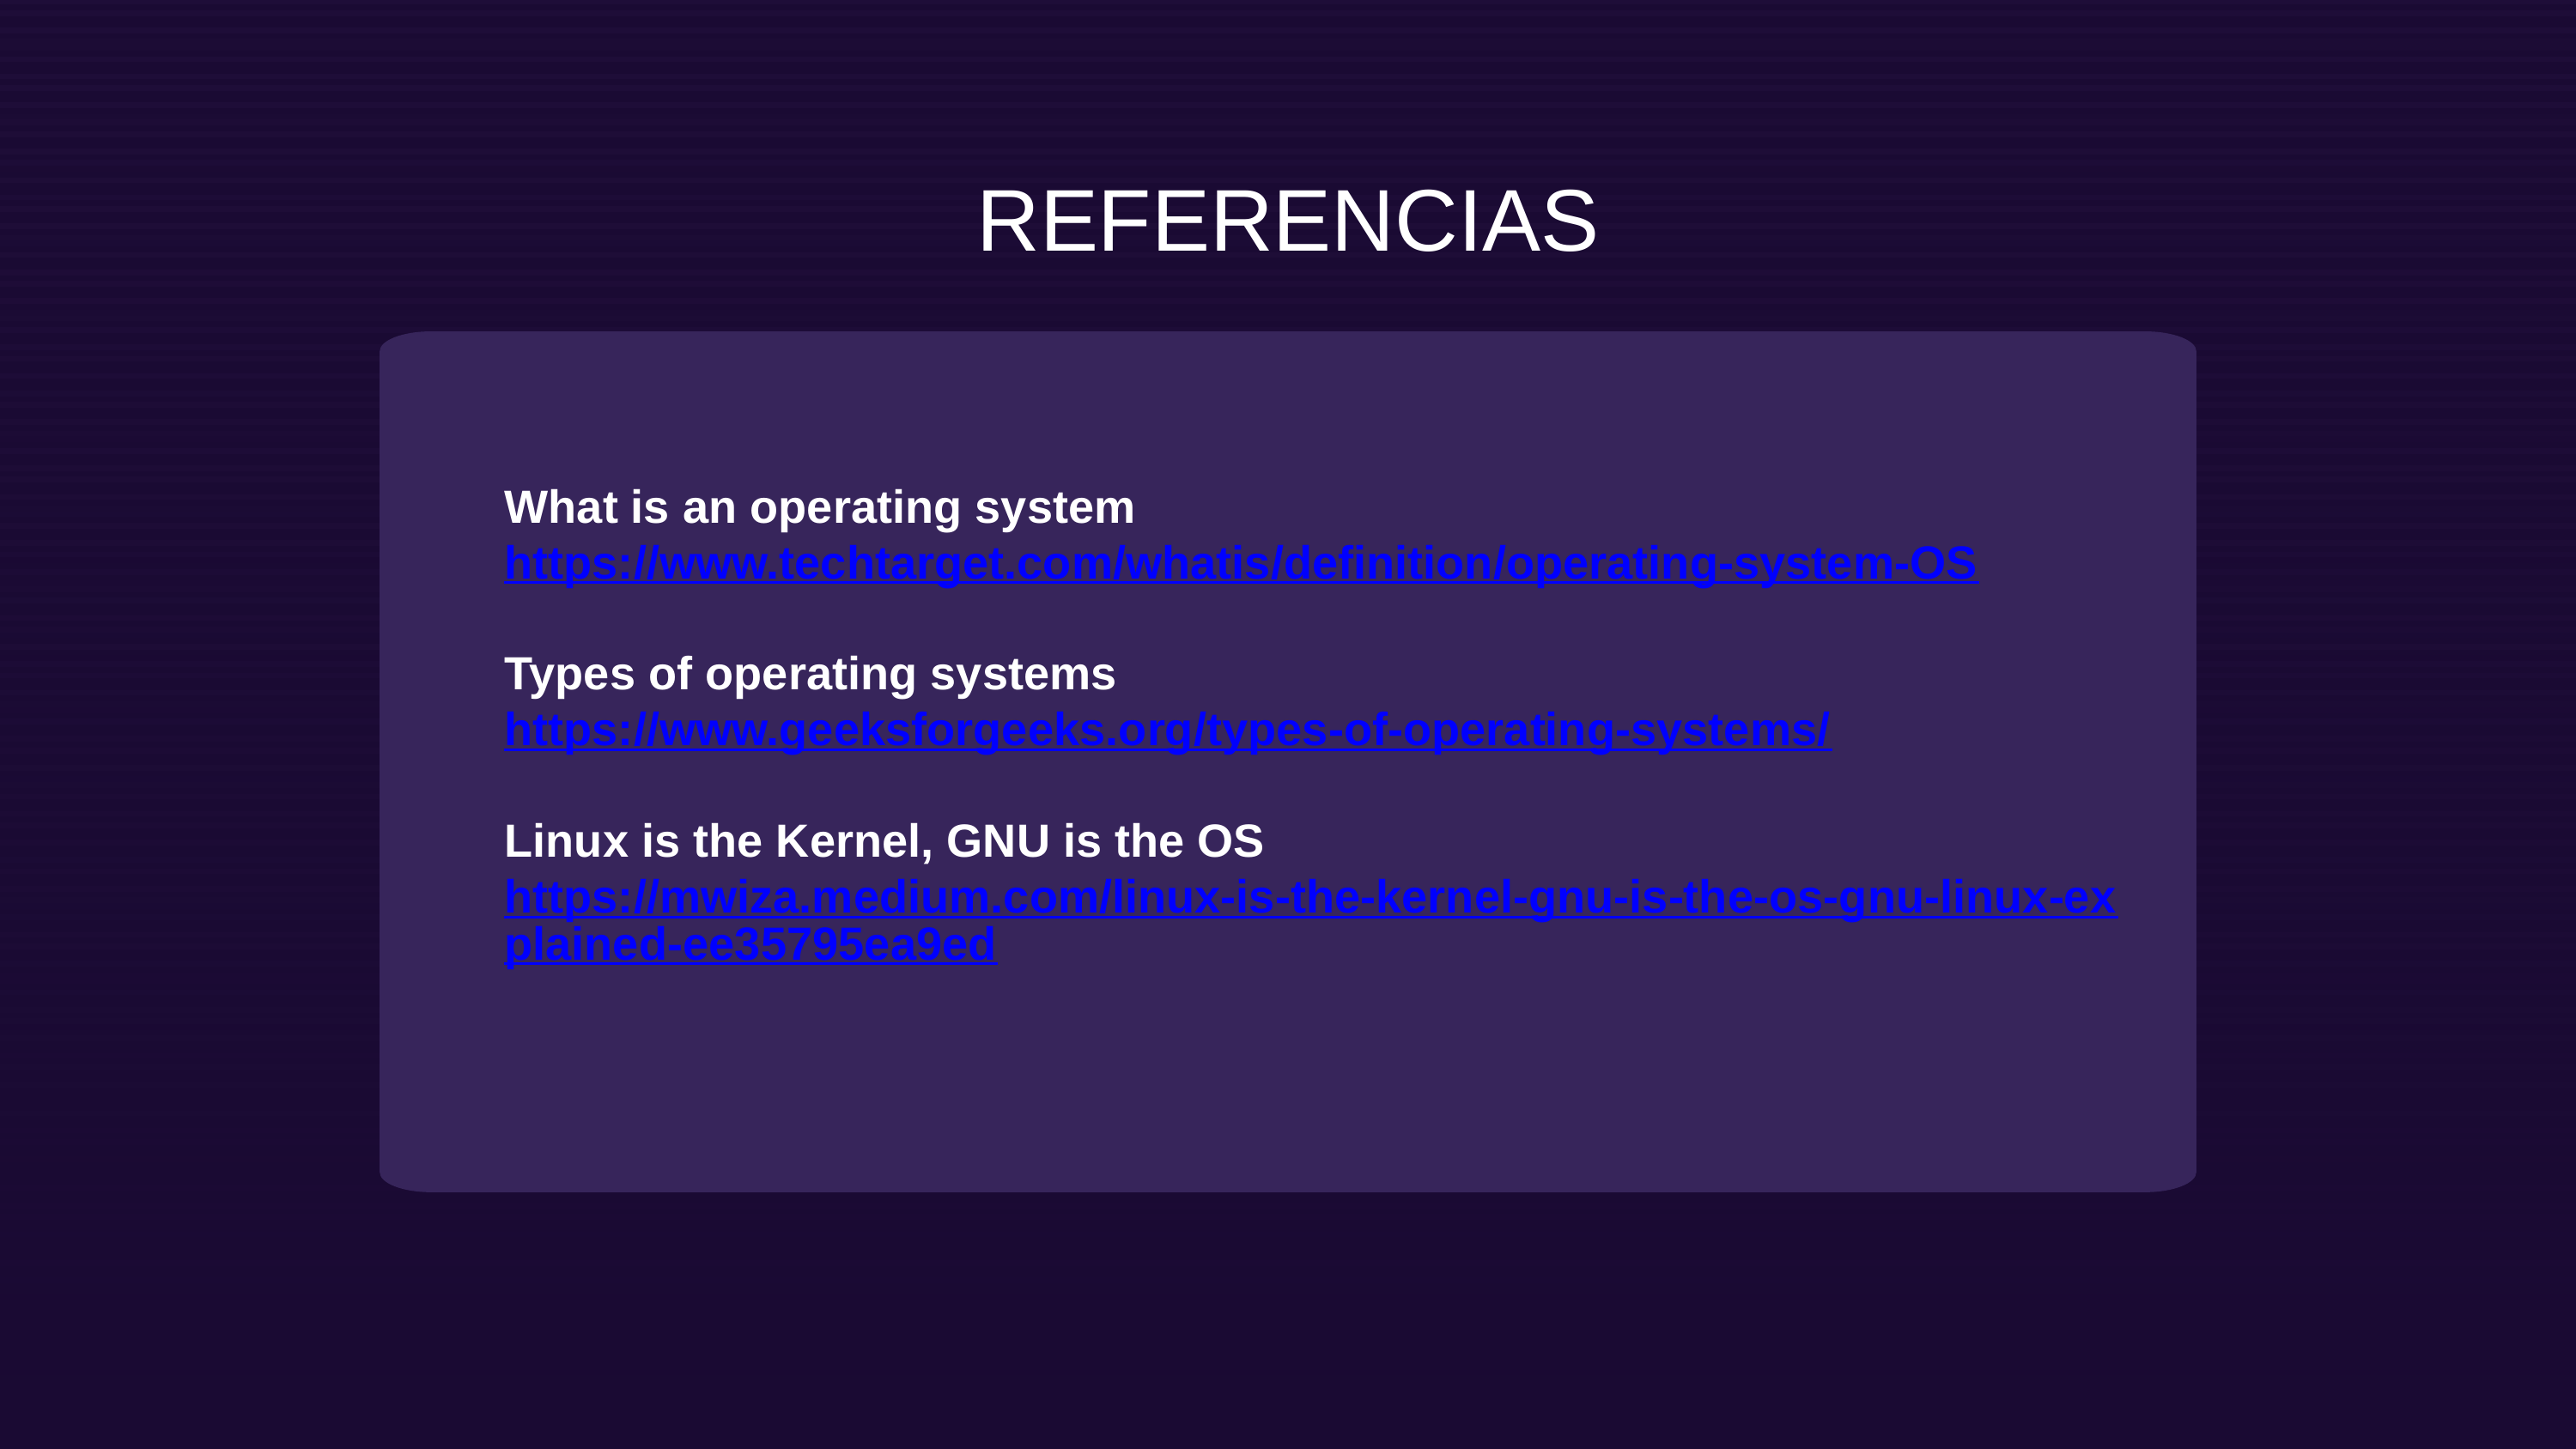

REFERENCIAS

What is an operating system
https://www.techtarget.com/whatis/definition/operating-system-OS

Types of operating systems
https://www.geeksforgeeks.org/types-of-operating-systems/

Linux is the Kernel, GNU is the OS
https://mwiza.medium.com/linux-is-the-kernel-gnu-is-the-os-gnu-linux-explained-ee35795ea9ed